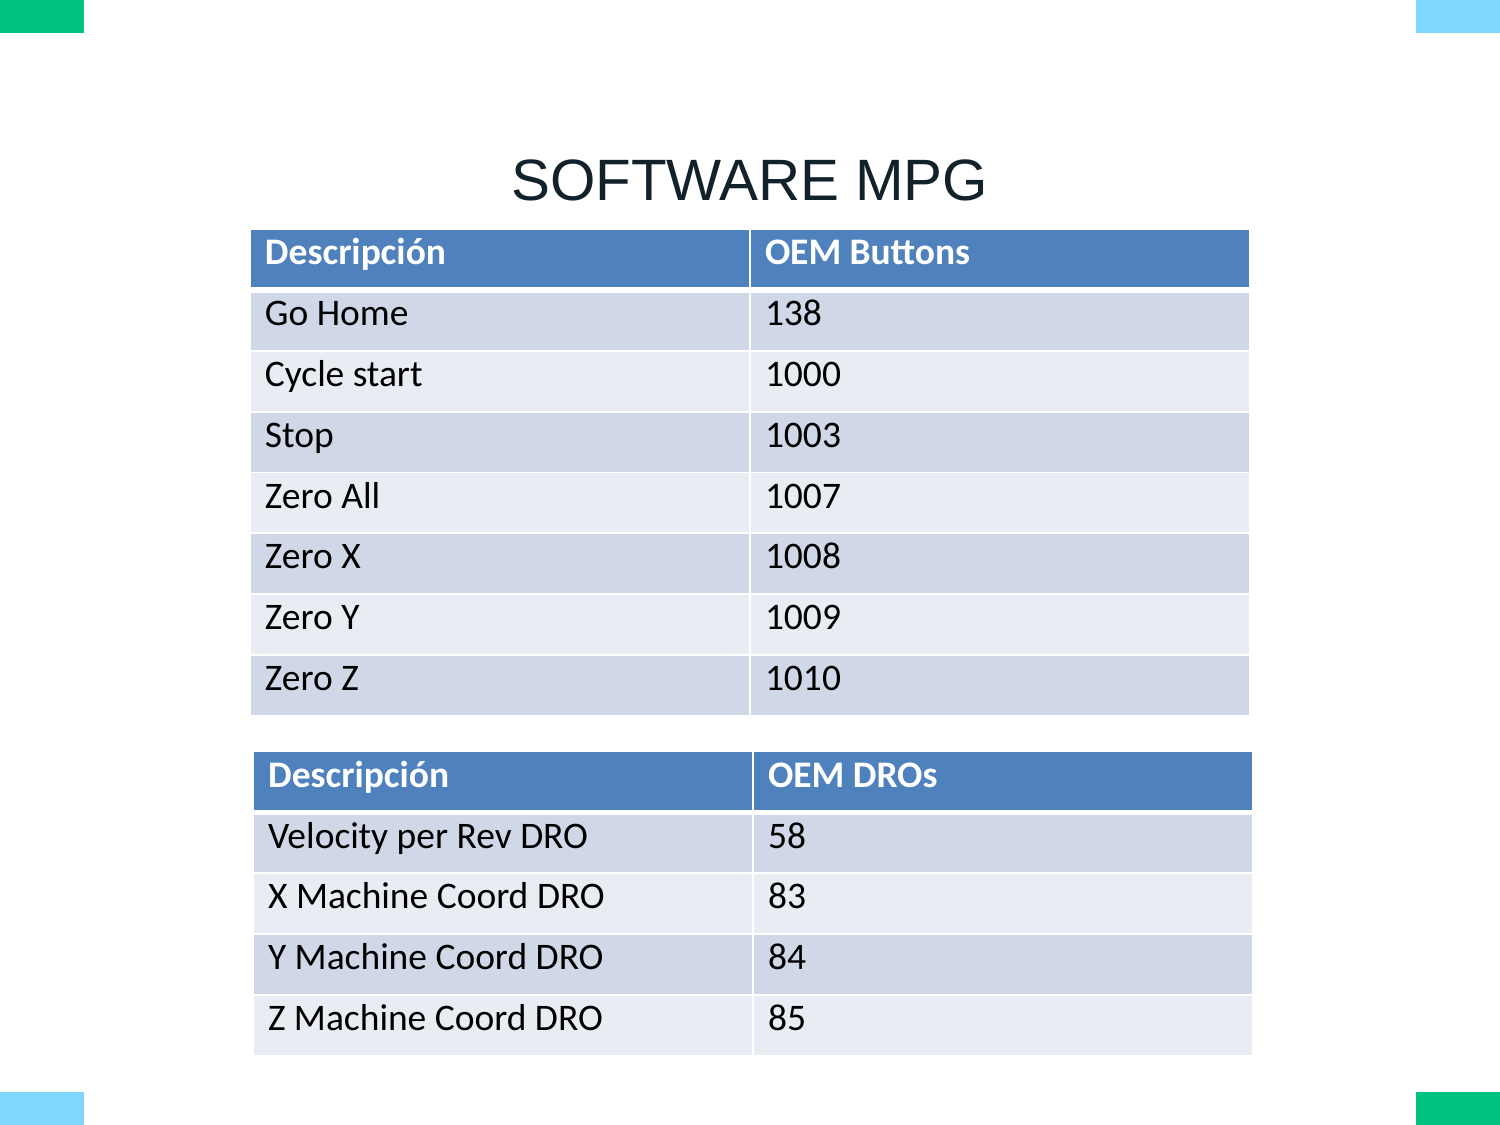

SOFTWARE MPG
| Descripción | OEM Buttons |
| --- | --- |
| Go Home | 138 |
| Cycle start | 1000 |
| Stop | 1003 |
| Zero All | 1007 |
| Zero X | 1008 |
| Zero Y | 1009 |
| Zero Z | 1010 |
| Descripción | OEM DROs |
| --- | --- |
| Velocity per Rev DRO | 58 |
| X Machine Coord DRO | 83 |
| Y Machine Coord DRO | 84 |
| Z Machine Coord DRO | 85 |